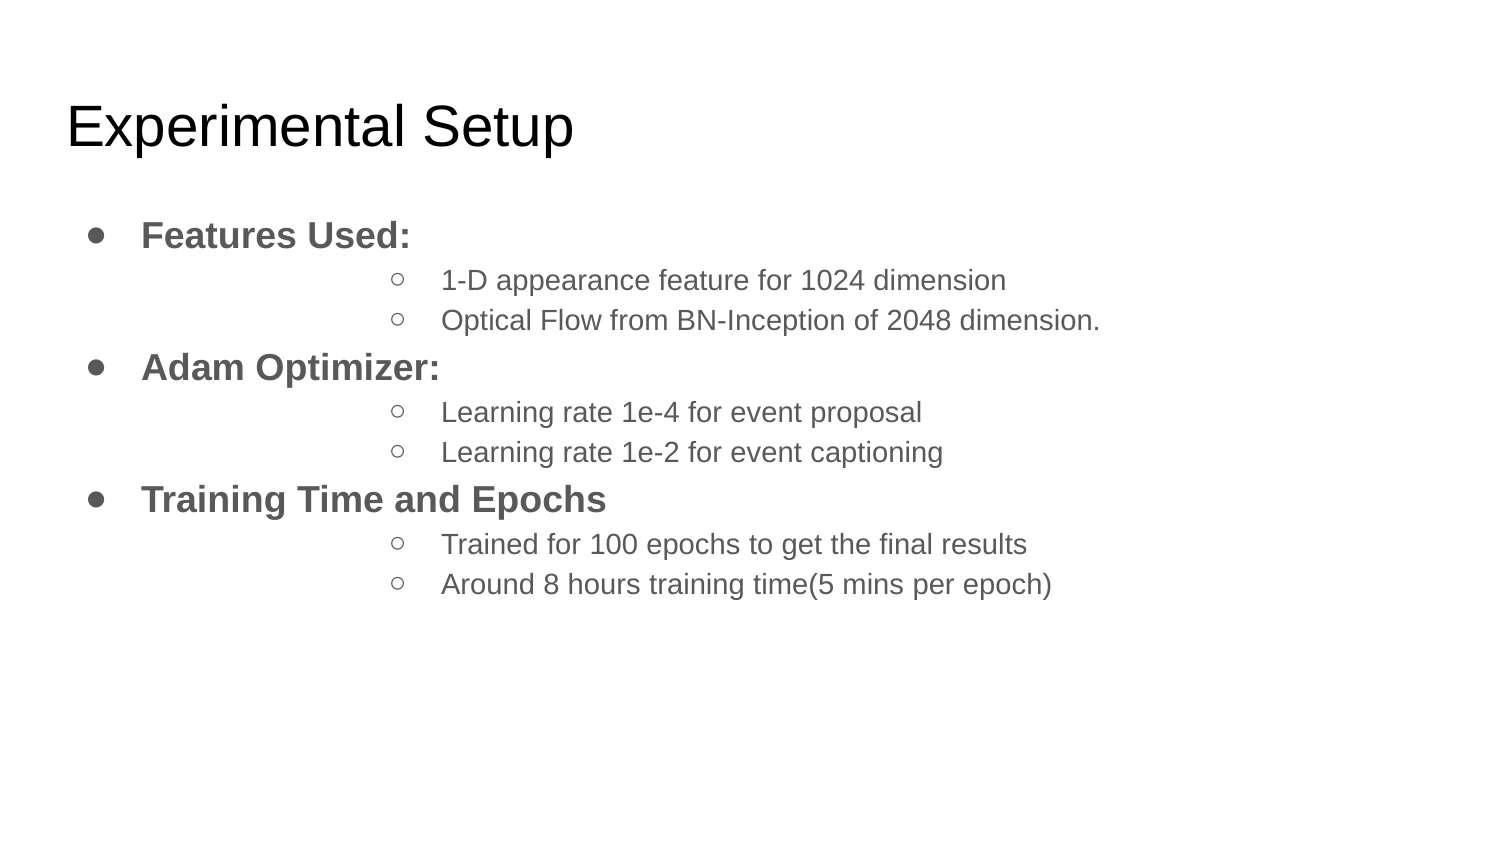

# Experimental Setup
Features Used:
1-D appearance feature for 1024 dimension
Optical Flow from BN-Inception of 2048 dimension.
Adam Optimizer:
Learning rate 1e-4 for event proposal
Learning rate 1e-2 for event captioning
Training Time and Epochs
Trained for 100 epochs to get the final results
Around 8 hours training time(5 mins per epoch)